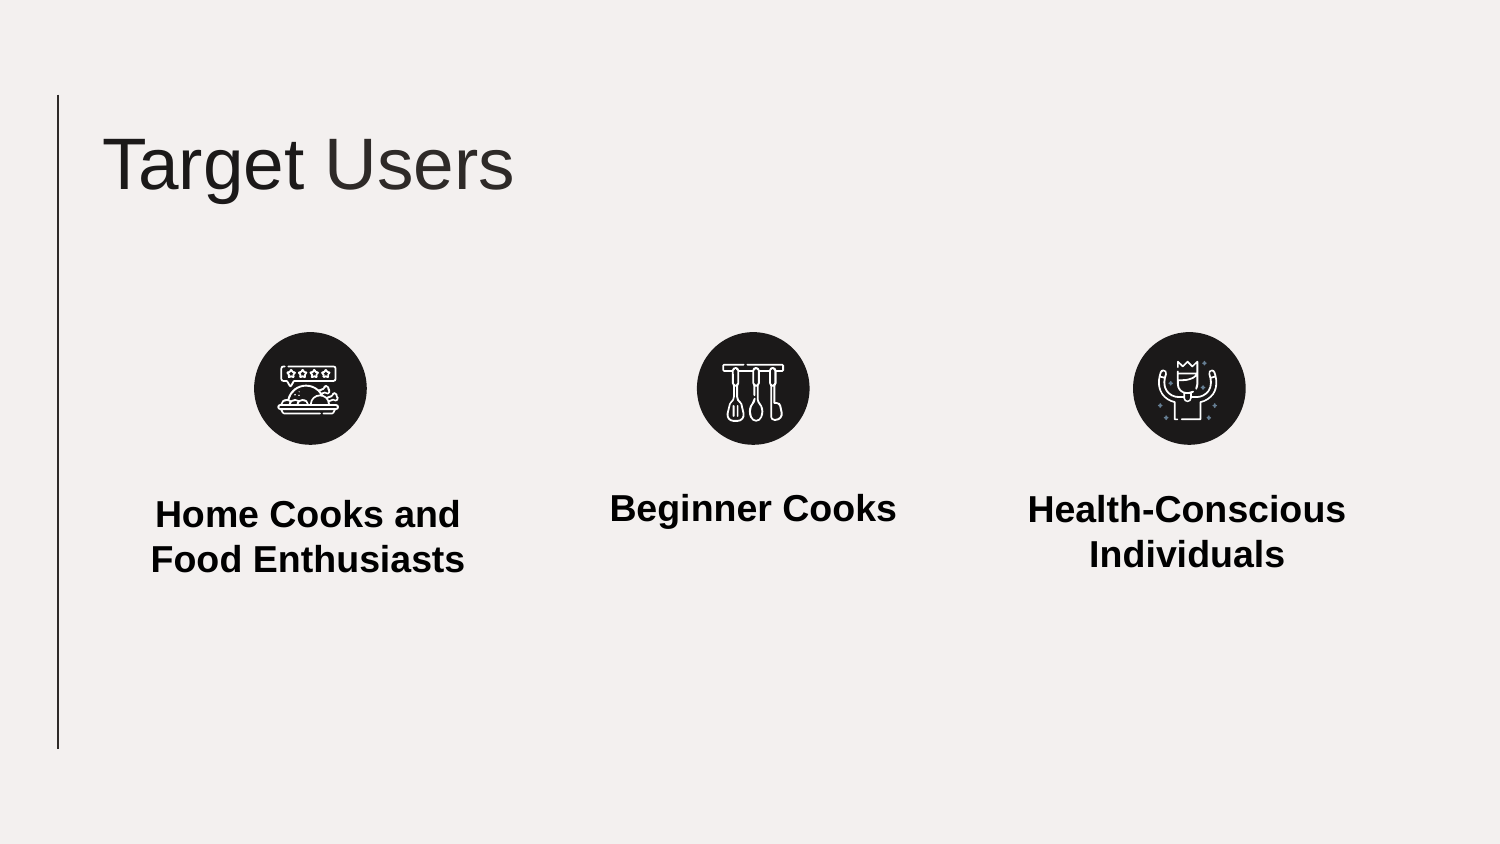

Target Users

Beginner Cooks
Health-Conscious Individuals
# Home Cooks and Food Enthusiasts